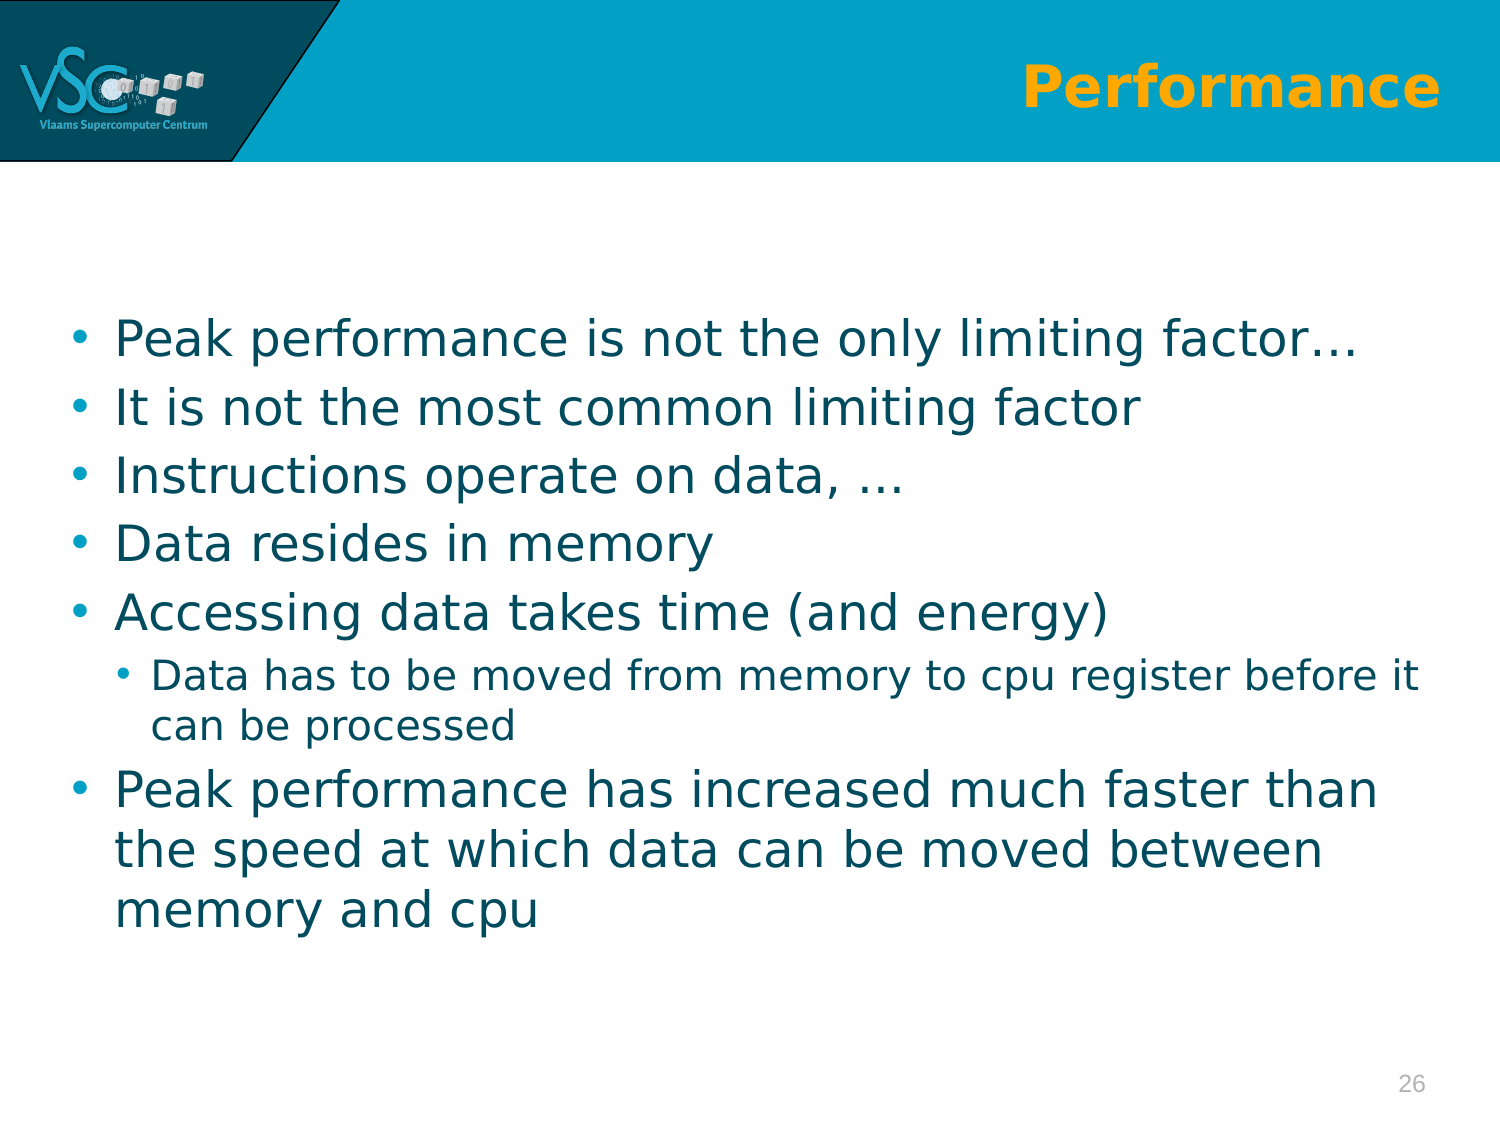

# Performance
Peak performance is not the only limiting factor…
It is not the most common limiting factor
Instructions operate on data, ...
Data resides in memory
Accessing data takes time (and energy)
Data has to be moved from memory to cpu register before it can be processed
Peak performance has increased much faster than the speed at which data can be moved between memory and cpu
26